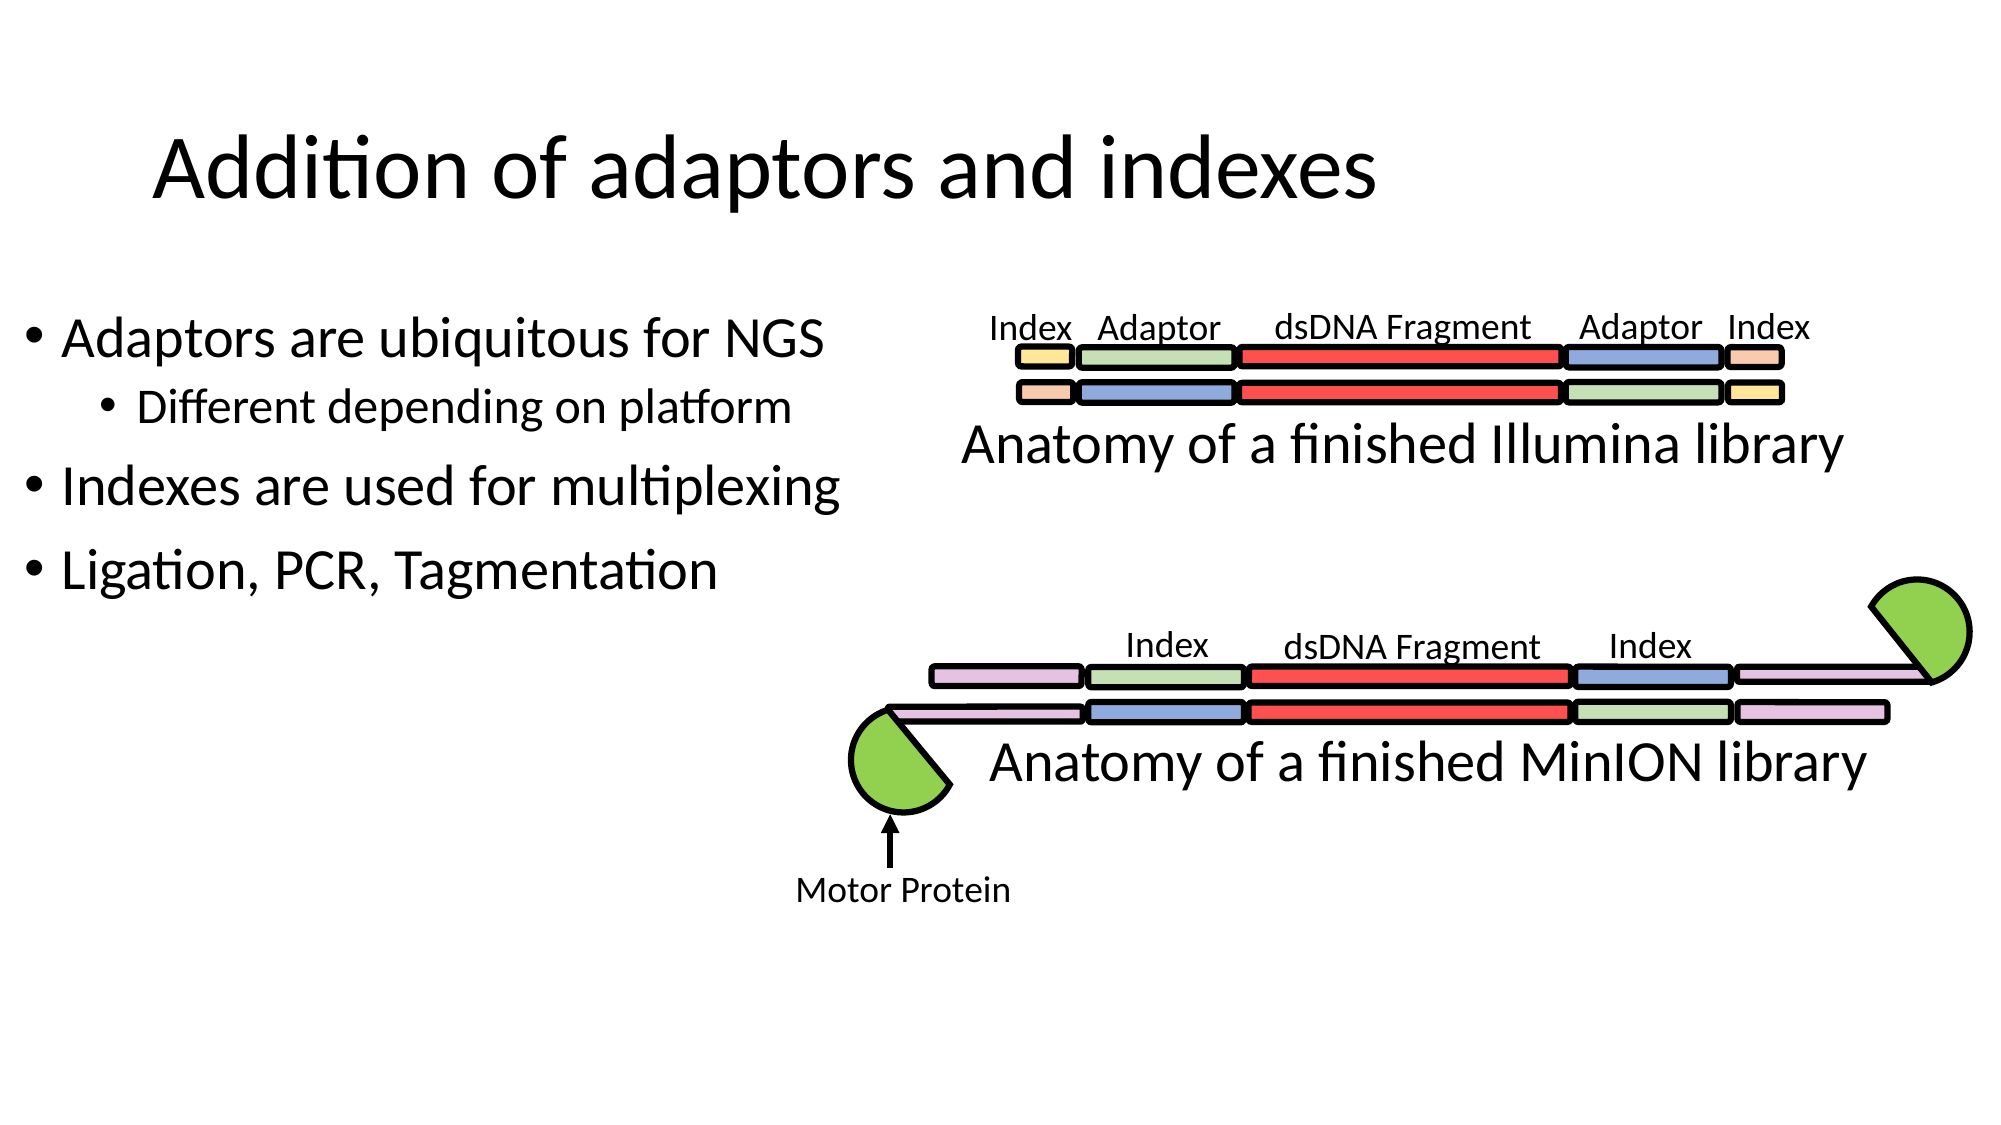

# Addition of adaptors and indexes
dsDNA Fragment
Adaptor
Index
Index
Adaptor

Adaptors are ubiquitous for NGS
Different depending on platform
Indexes are used for multiplexing
Ligation, PCR, Tagmentation

Anatomy of a finished Illumina library

Index
Index
dsDNA Fragment

Anatomy of a finished MinION library
Motor Protein